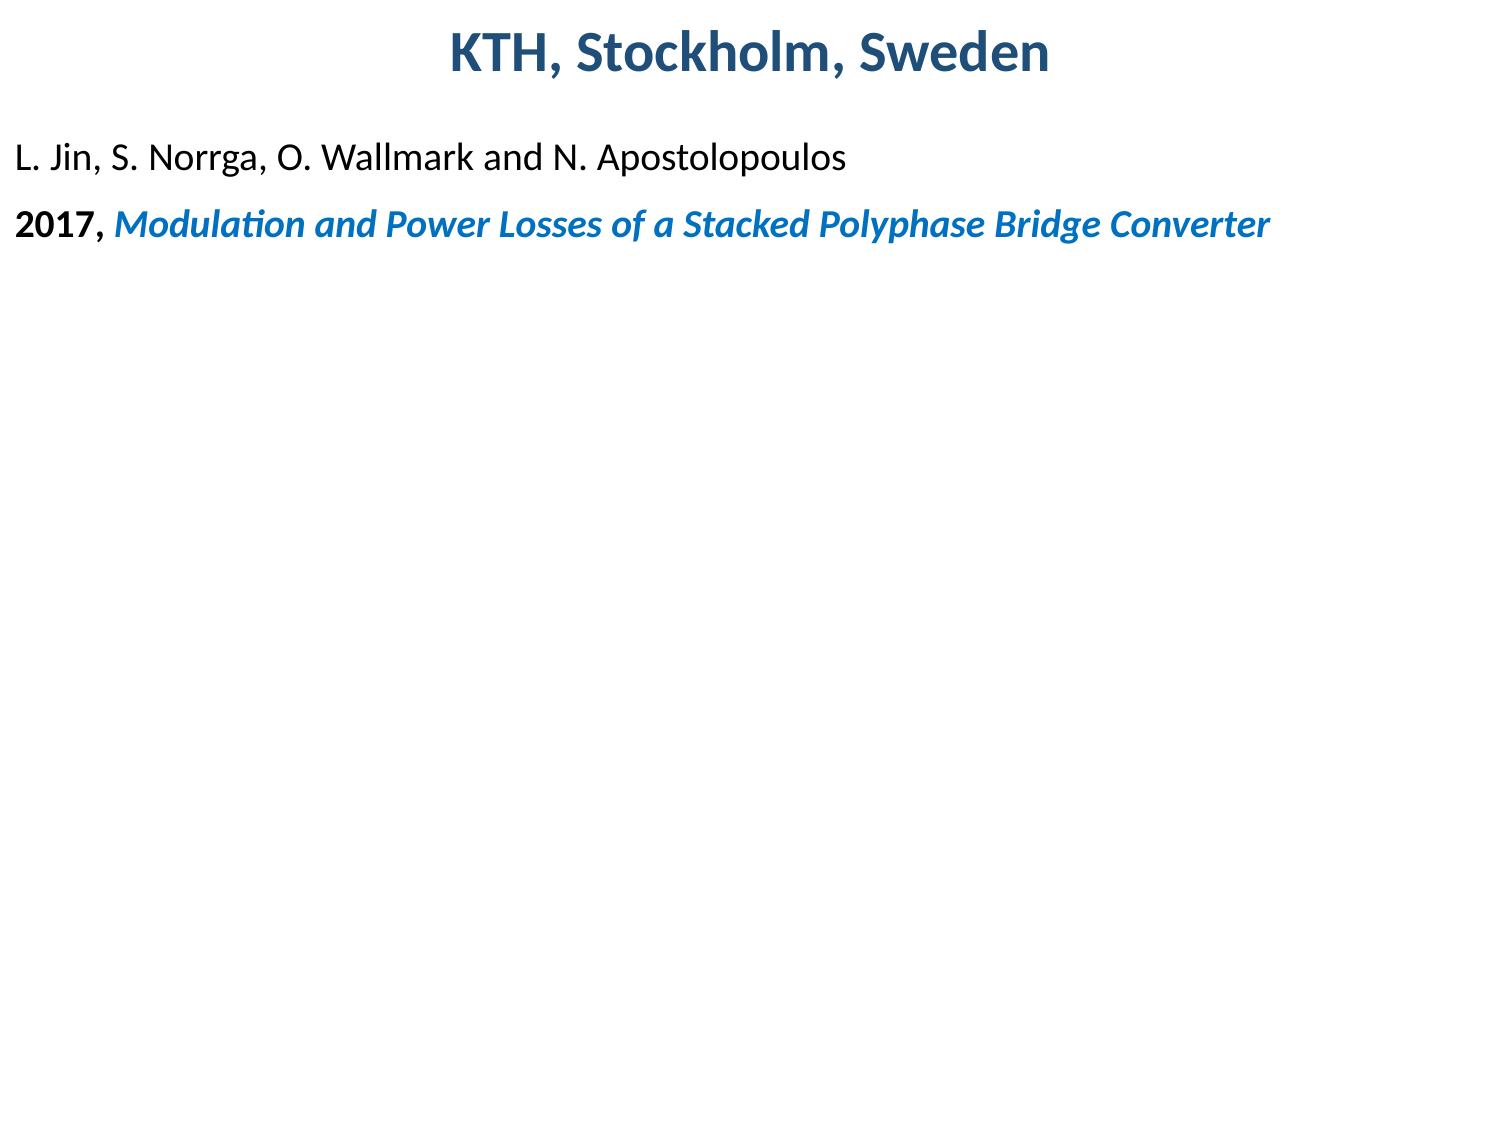

KTH, Stockholm, Sweden
L. Jin, S. Norrga, O. Wallmark and N. Apostolopoulos
2017, Modulation and Power Losses of a Stacked Polyphase Bridge Converter